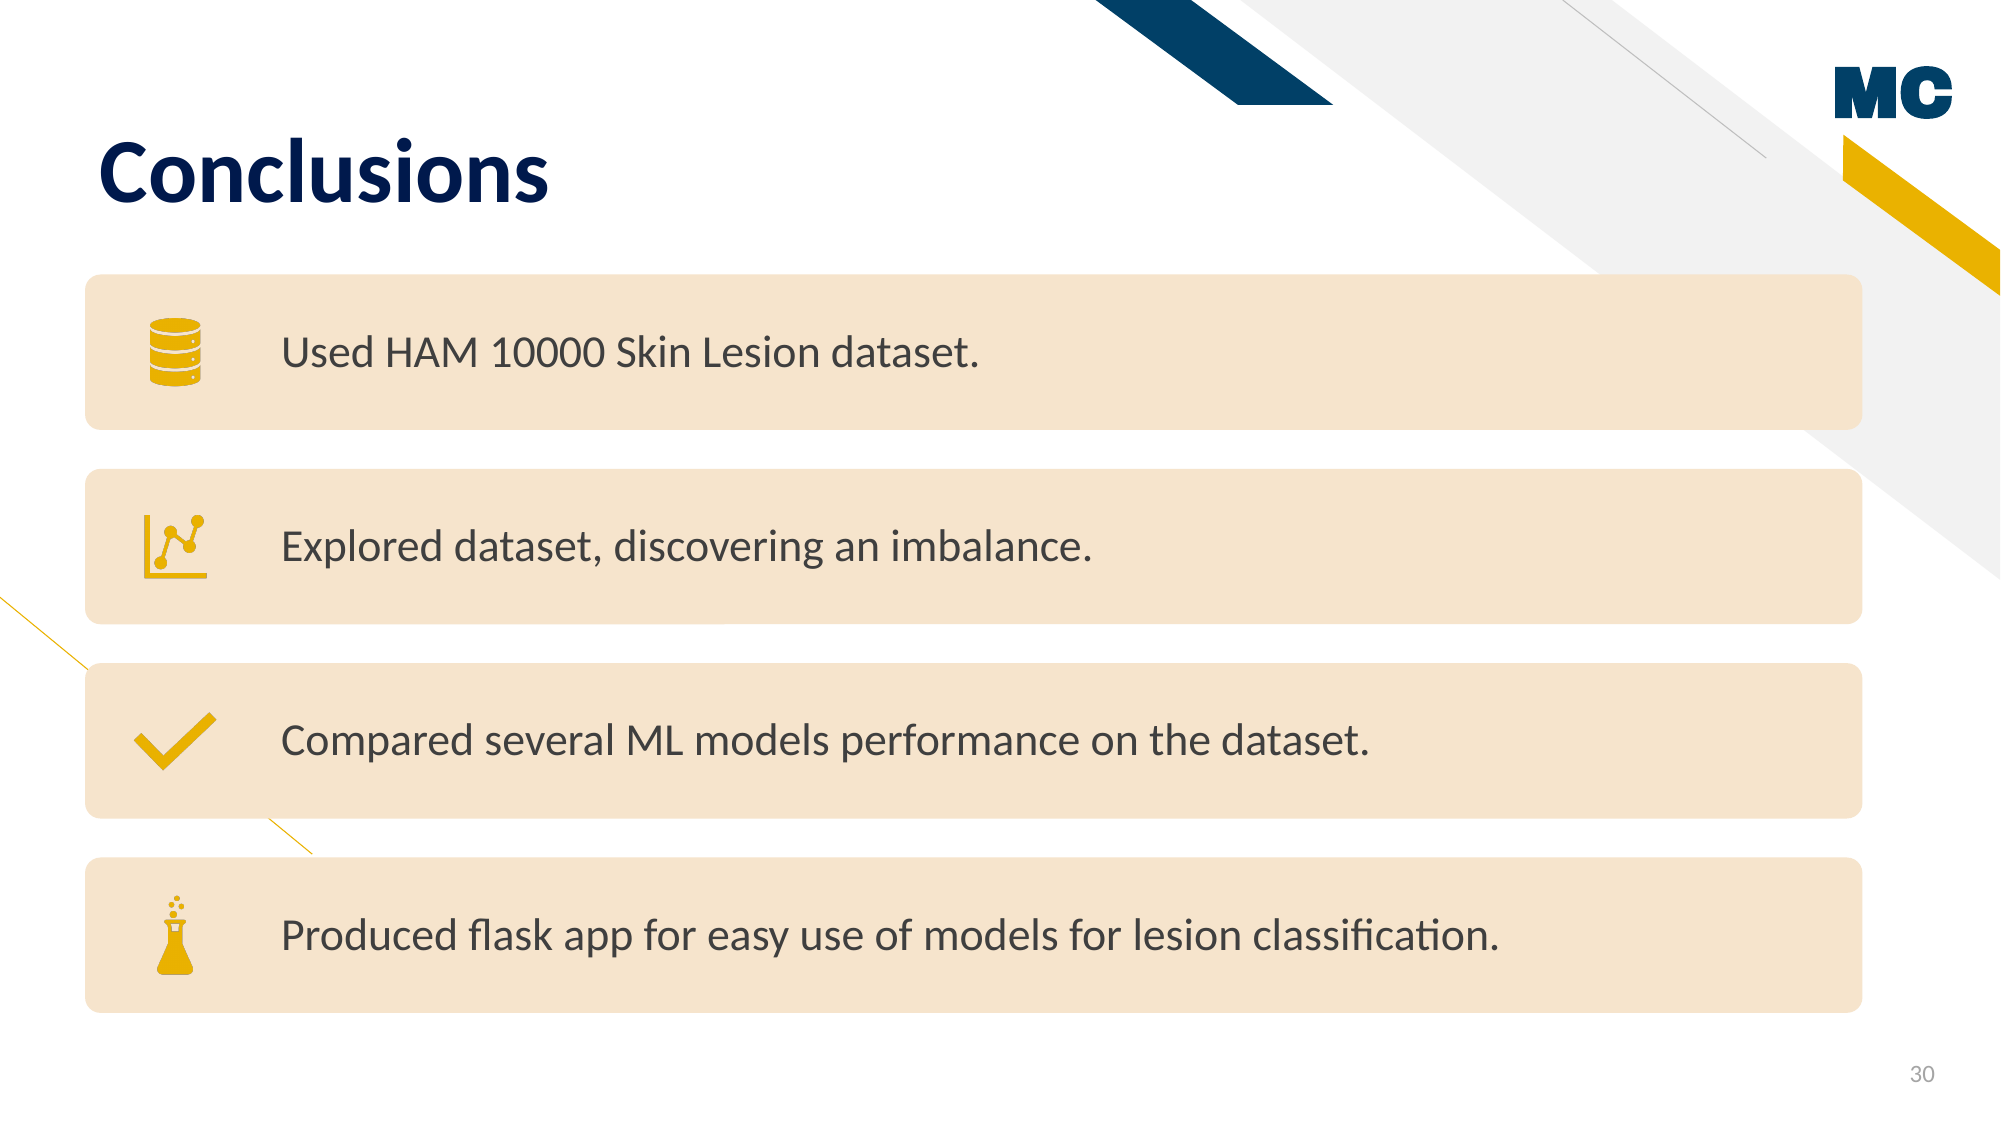

# Conclusions
Used HAM 10000 Skin Lesion dataset.
Explored dataset, discovering an imbalance.
Compared several ML models performance on the dataset.
Produced flask app for easy use of models for lesion classification.
30